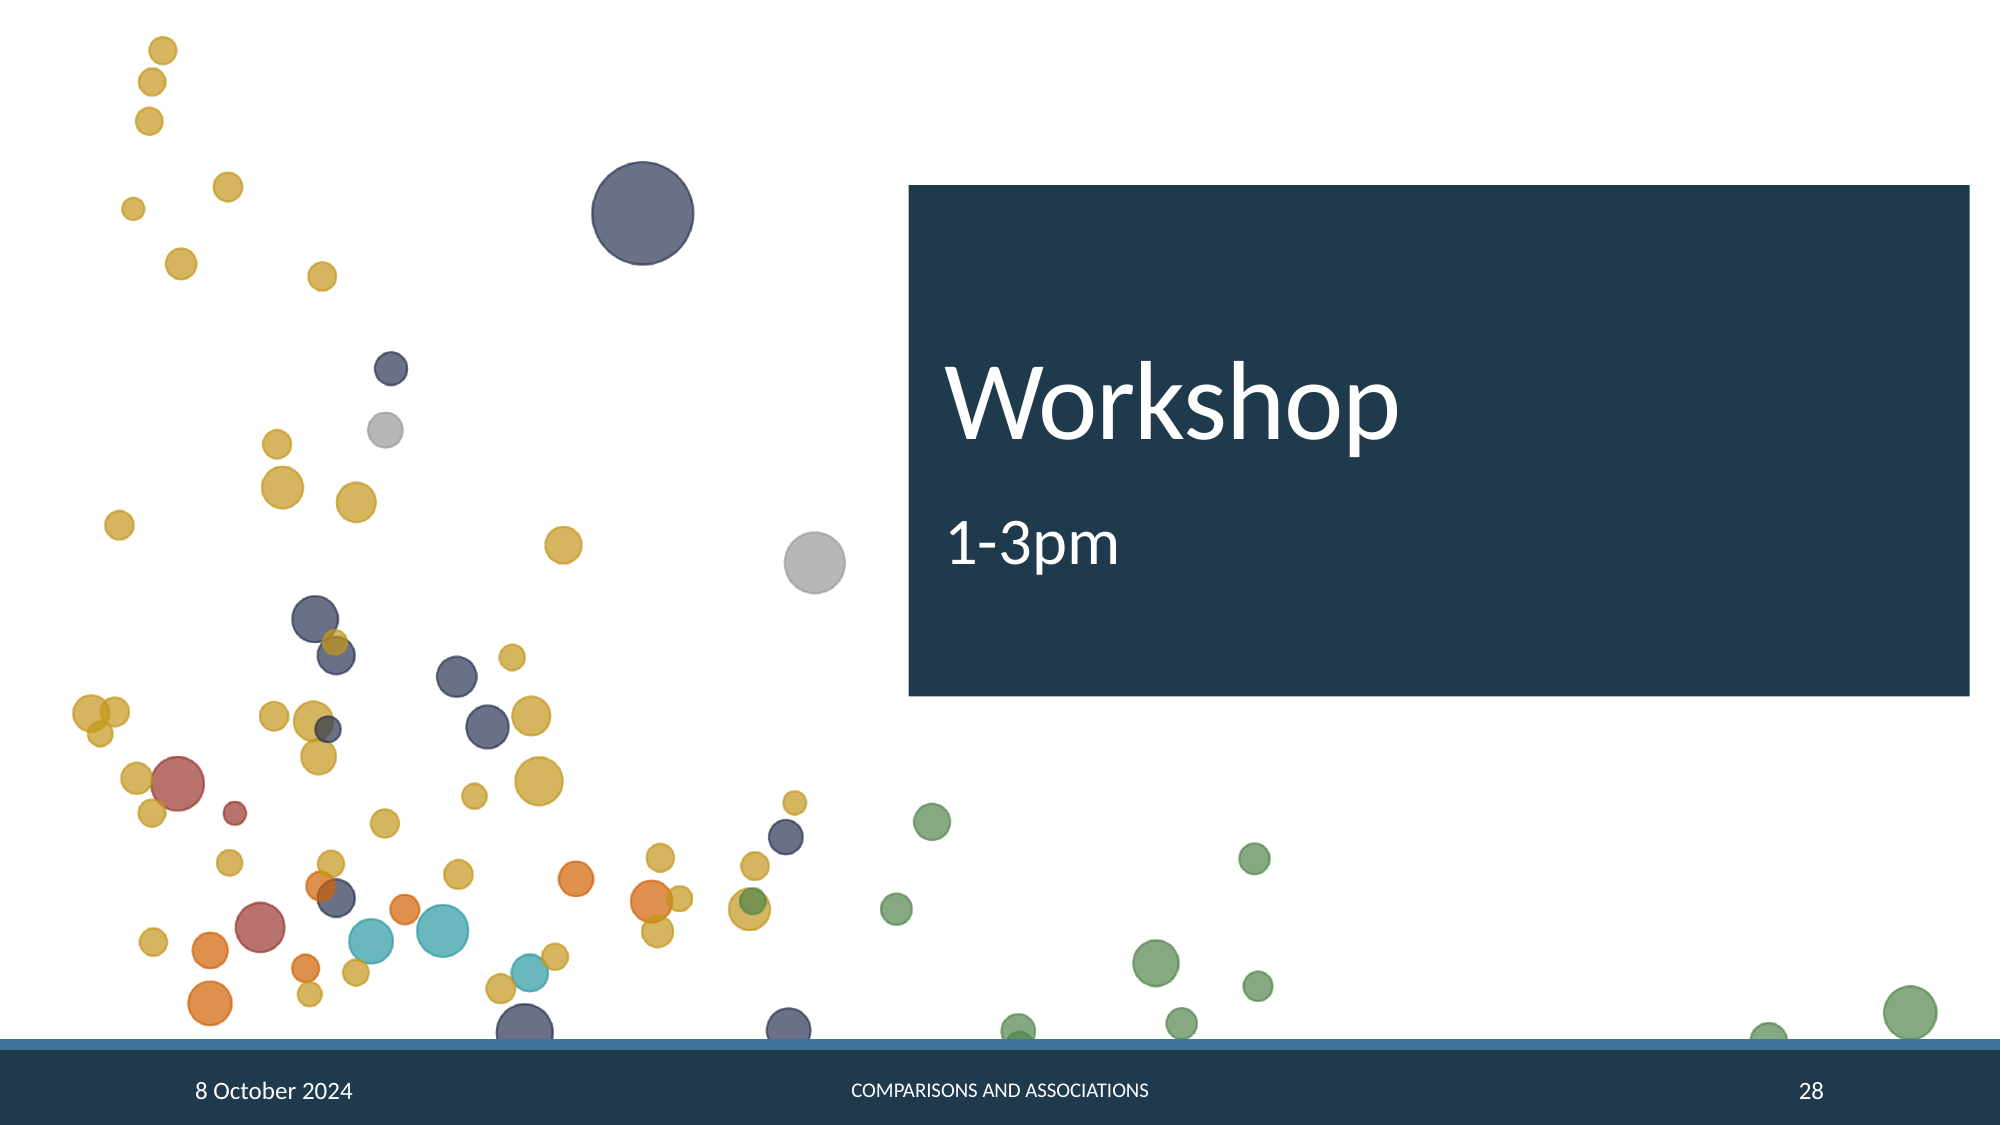

# Workshop
1-3pm
8 October 2024
Comparisons and Associations
28